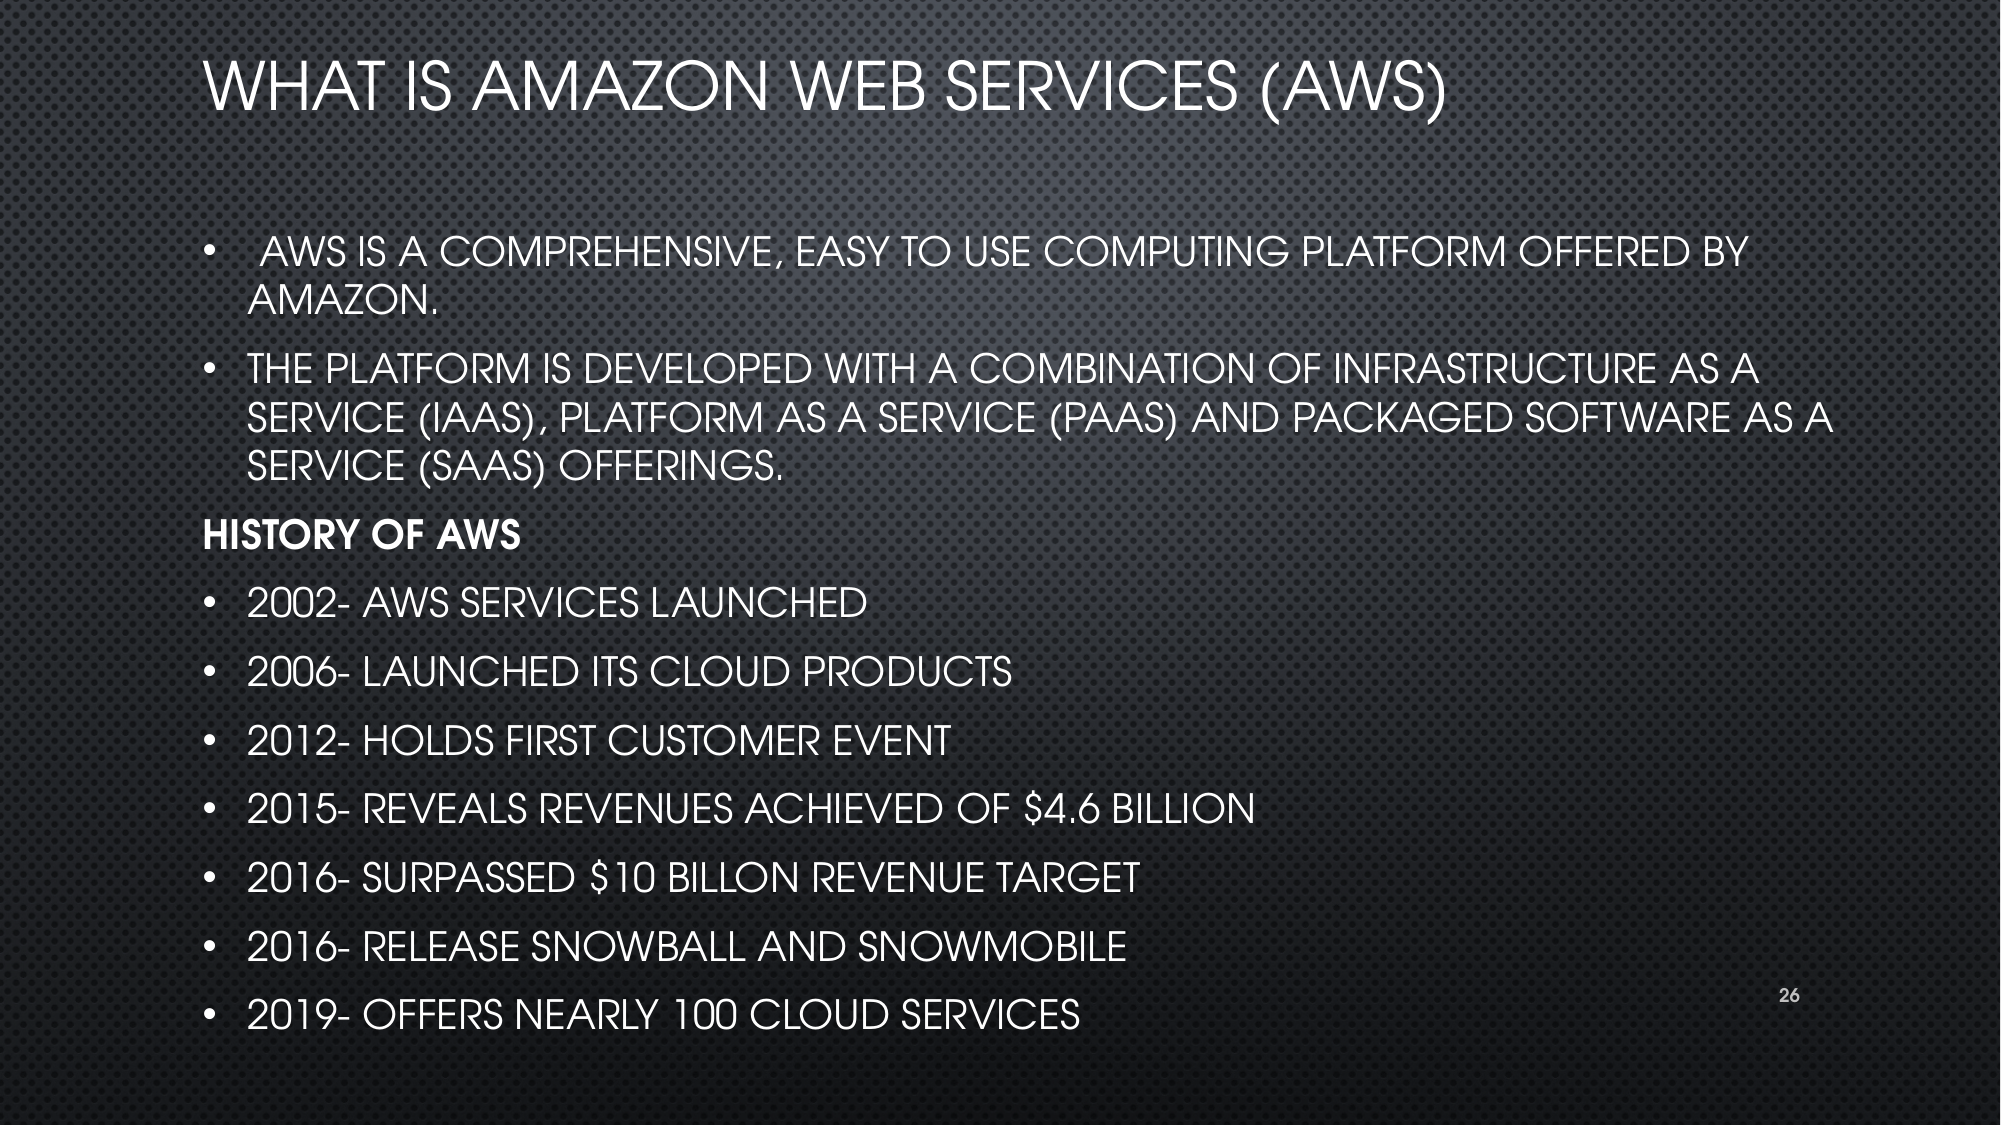

# What is amazon web services (aws)
 AWS is a comprehensive, easy to use computing platform offered by Amazon.
The platform is developed with a combination of infrastructure as a service (IaaS), platform as a service (PaaS) and packaged software as a service (SaaS) offerings.
History of aws
2002- AWS services launched
2006- Launched its cloud products
2012- Holds first customer event
2015- Reveals revenues achieved of $4.6 billion
2016- Surpassed $10 billon revenue target
2016- Release snowball and snowmobile
2019- Offers nearly 100 cloud services

26